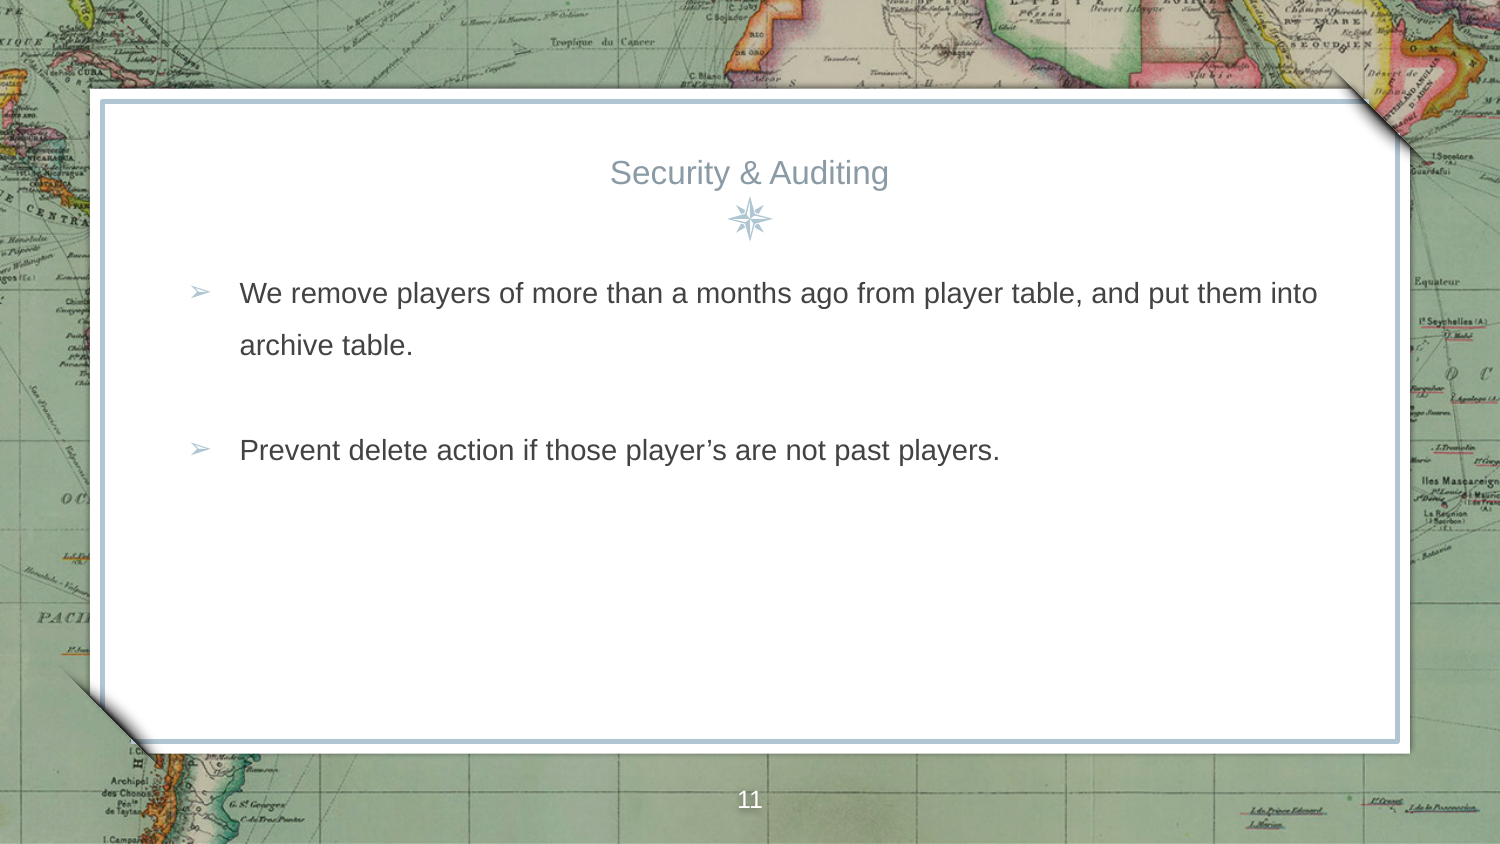

# Security & Auditing
We remove players of more than a months ago from player table, and put them into archive table.

Prevent delete action if those player’s are not past players.

11